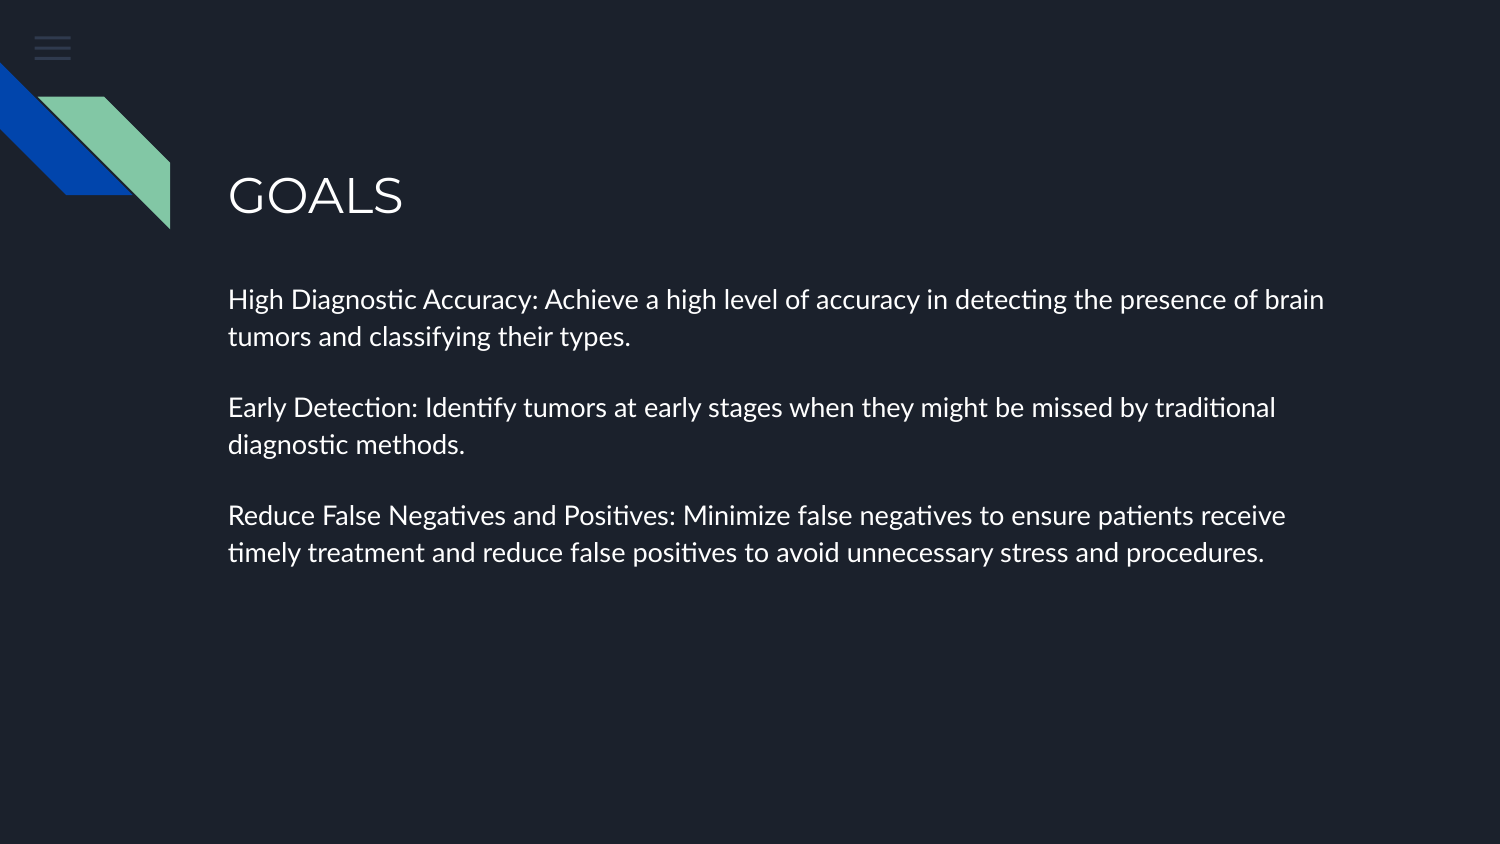

# GOALS
High Diagnostic Accuracy: Achieve a high level of accuracy in detecting the presence of brain tumors and classifying their types.
Early Detection: Identify tumors at early stages when they might be missed by traditional diagnostic methods.
Reduce False Negatives and Positives: Minimize false negatives to ensure patients receive timely treatment and reduce false positives to avoid unnecessary stress and procedures.